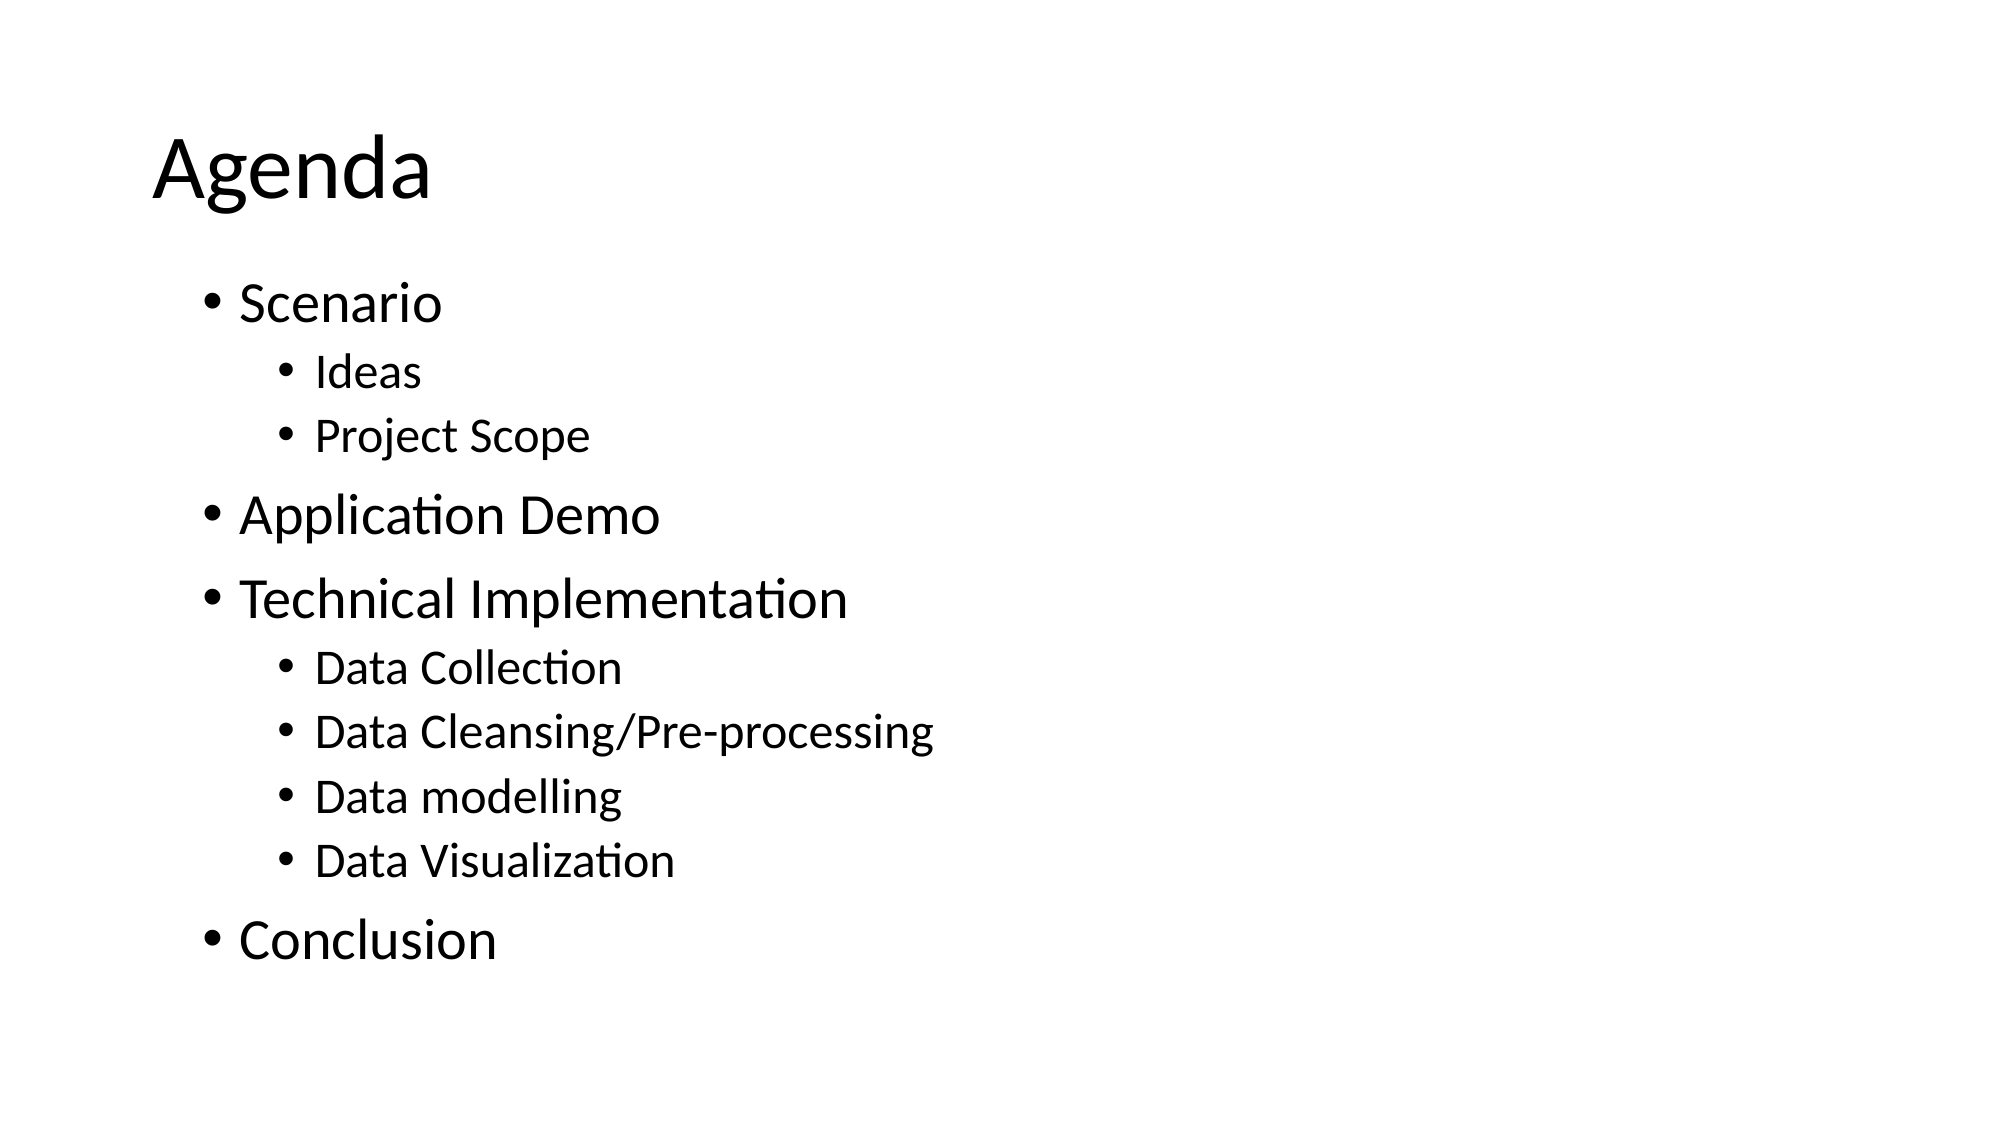

# Agenda
Scenario
Ideas
Project Scope
Application Demo
Technical Implementation
Data Collection
Data Cleansing/Pre-processing
Data modelling
Data Visualization
Conclusion